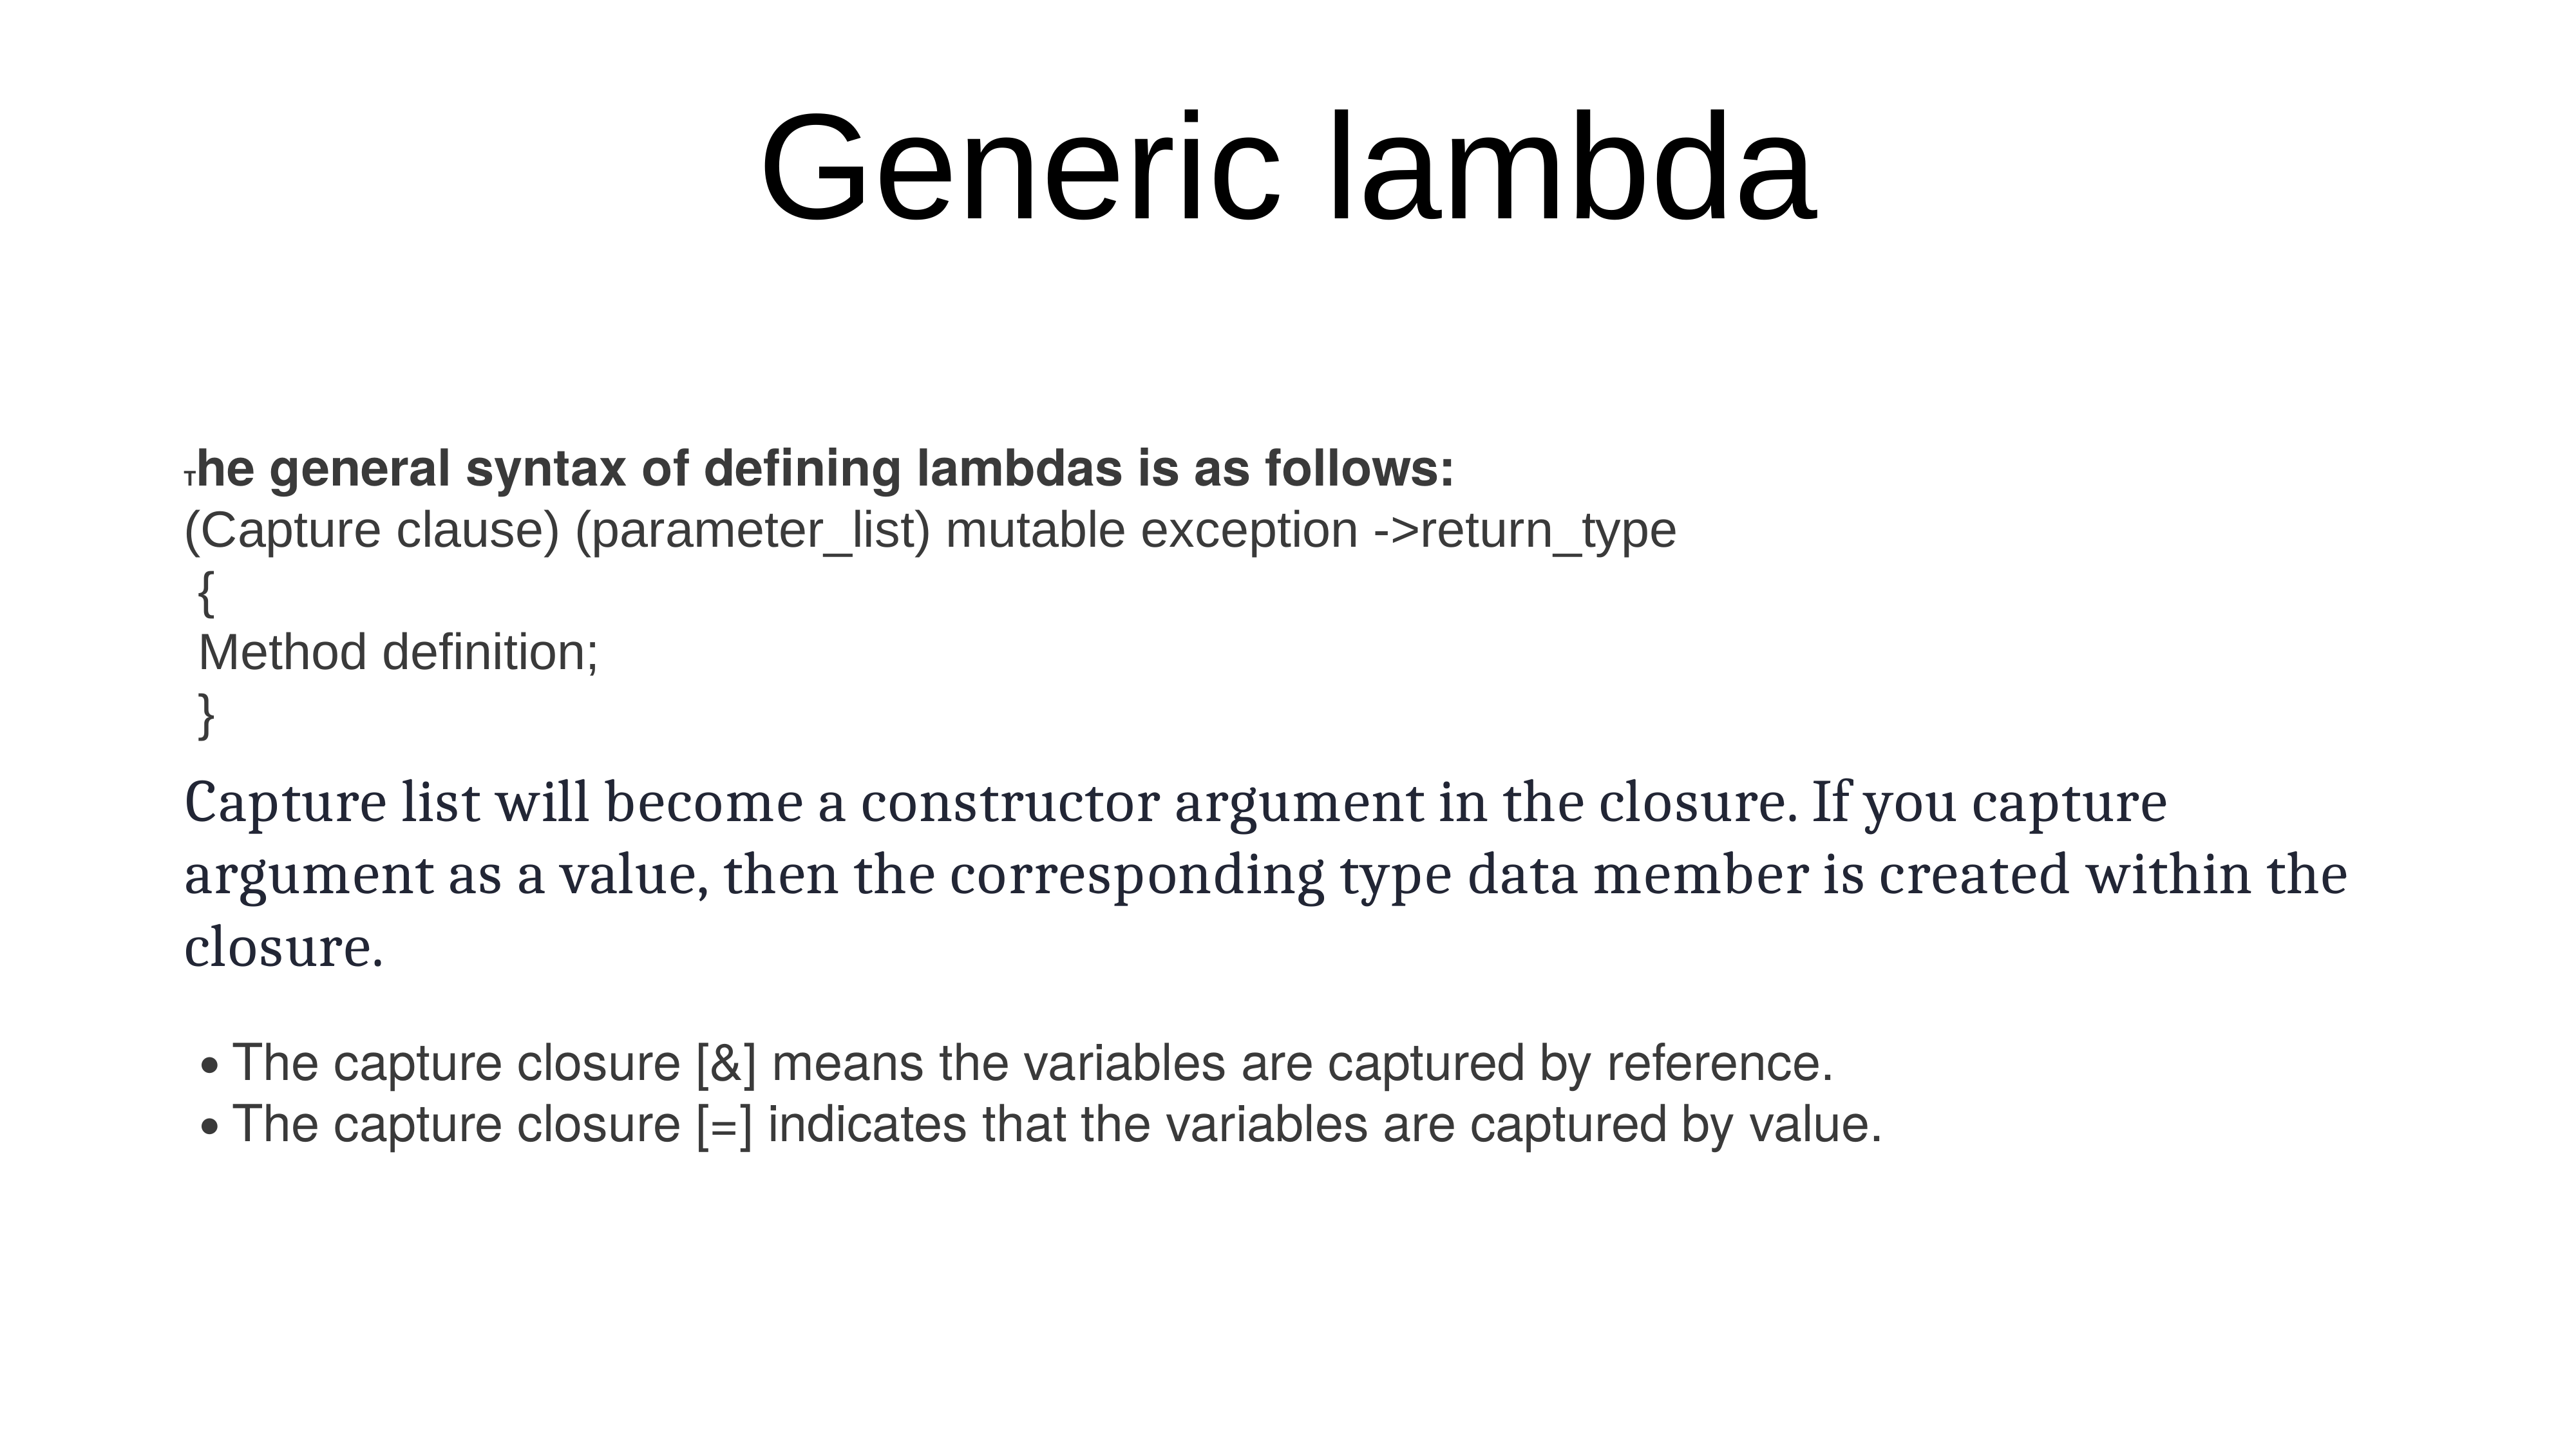

# Generic lambda
The general syntax of defining lambdas is as follows:
(Capture clause) (parameter_list) mutable exception ->return_type
 {
 Method definition;
 }
Capture list will become a constructor argument in the closure. If you capture argument as a value, then the corresponding type data member is created within the closure.

The capture closure [&] means the variables are captured by reference.
The capture closure [=] indicates that the variables are captured by value.